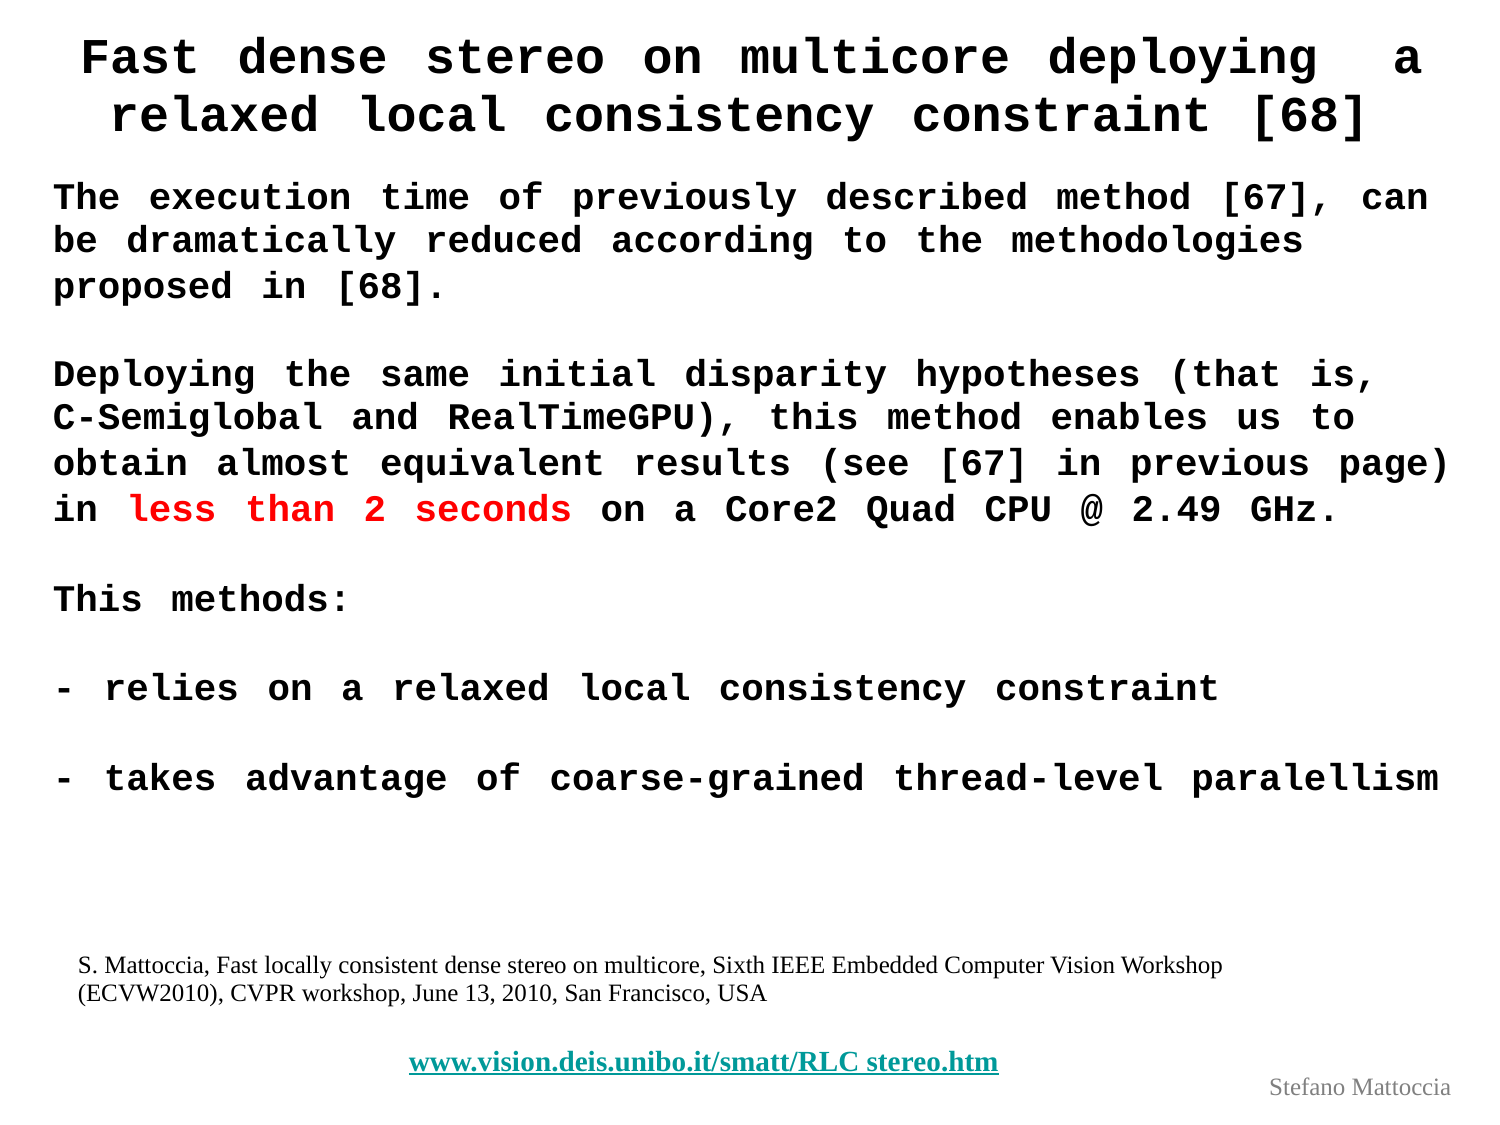

Fast   dense   stereo   on   multicore   deploying      a
			relaxed   local   consistency   constraint   [68]

The   execution   time   of   previously   described   method   [67],   can
be   dramatically   reduced   according   to   the   methodologies
proposed   in   [68].

Deploying   the   same   initial   disparity   hypotheses   (that   is,
C-Semiglobal   and   RealTimeGPU),   this   method   enables   us   to
obtain   almost   equivalent   results   (see   [67]   in   previous   page)
in   less   than   2   seconds   on   a   Core2   Quad   CPU   @   2.49   GHz.

This   methods:

-   relies   on   a   relaxed   local   consistency   constraint

-   takes   advantage   of   coarse-grained   thread-level   paralellism

	S. Mattoccia, Fast locally consistent dense stereo on multicore, Sixth IEEE Embedded Computer Vision Workshop
	(ECVW2010), CVPR workshop, June 13, 2010, San Francisco, USA
www.vision.deis.unibo.it/smatt/RLC stereo.htm
Stefano Mattoccia